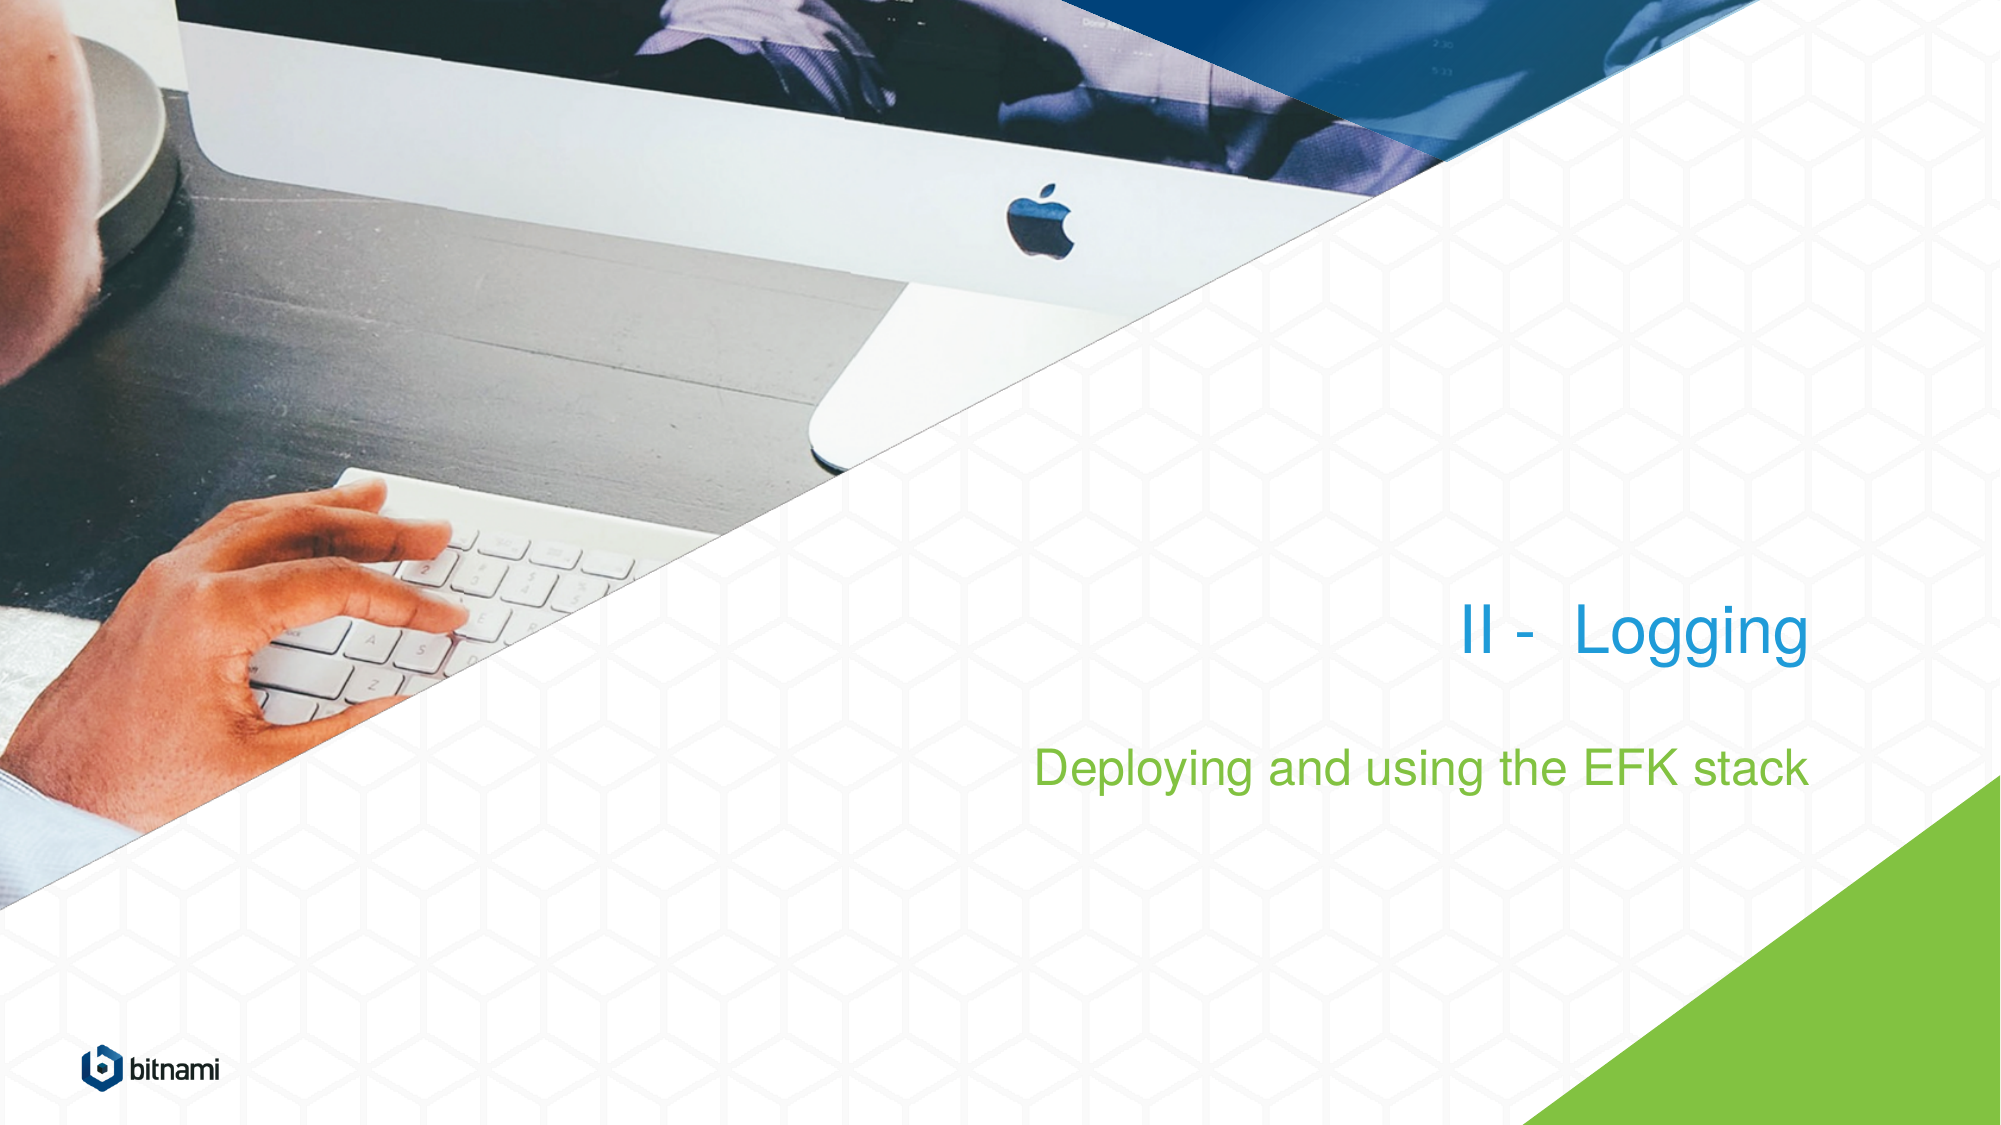

# II -  Logging

Deploying and using the EFK stack